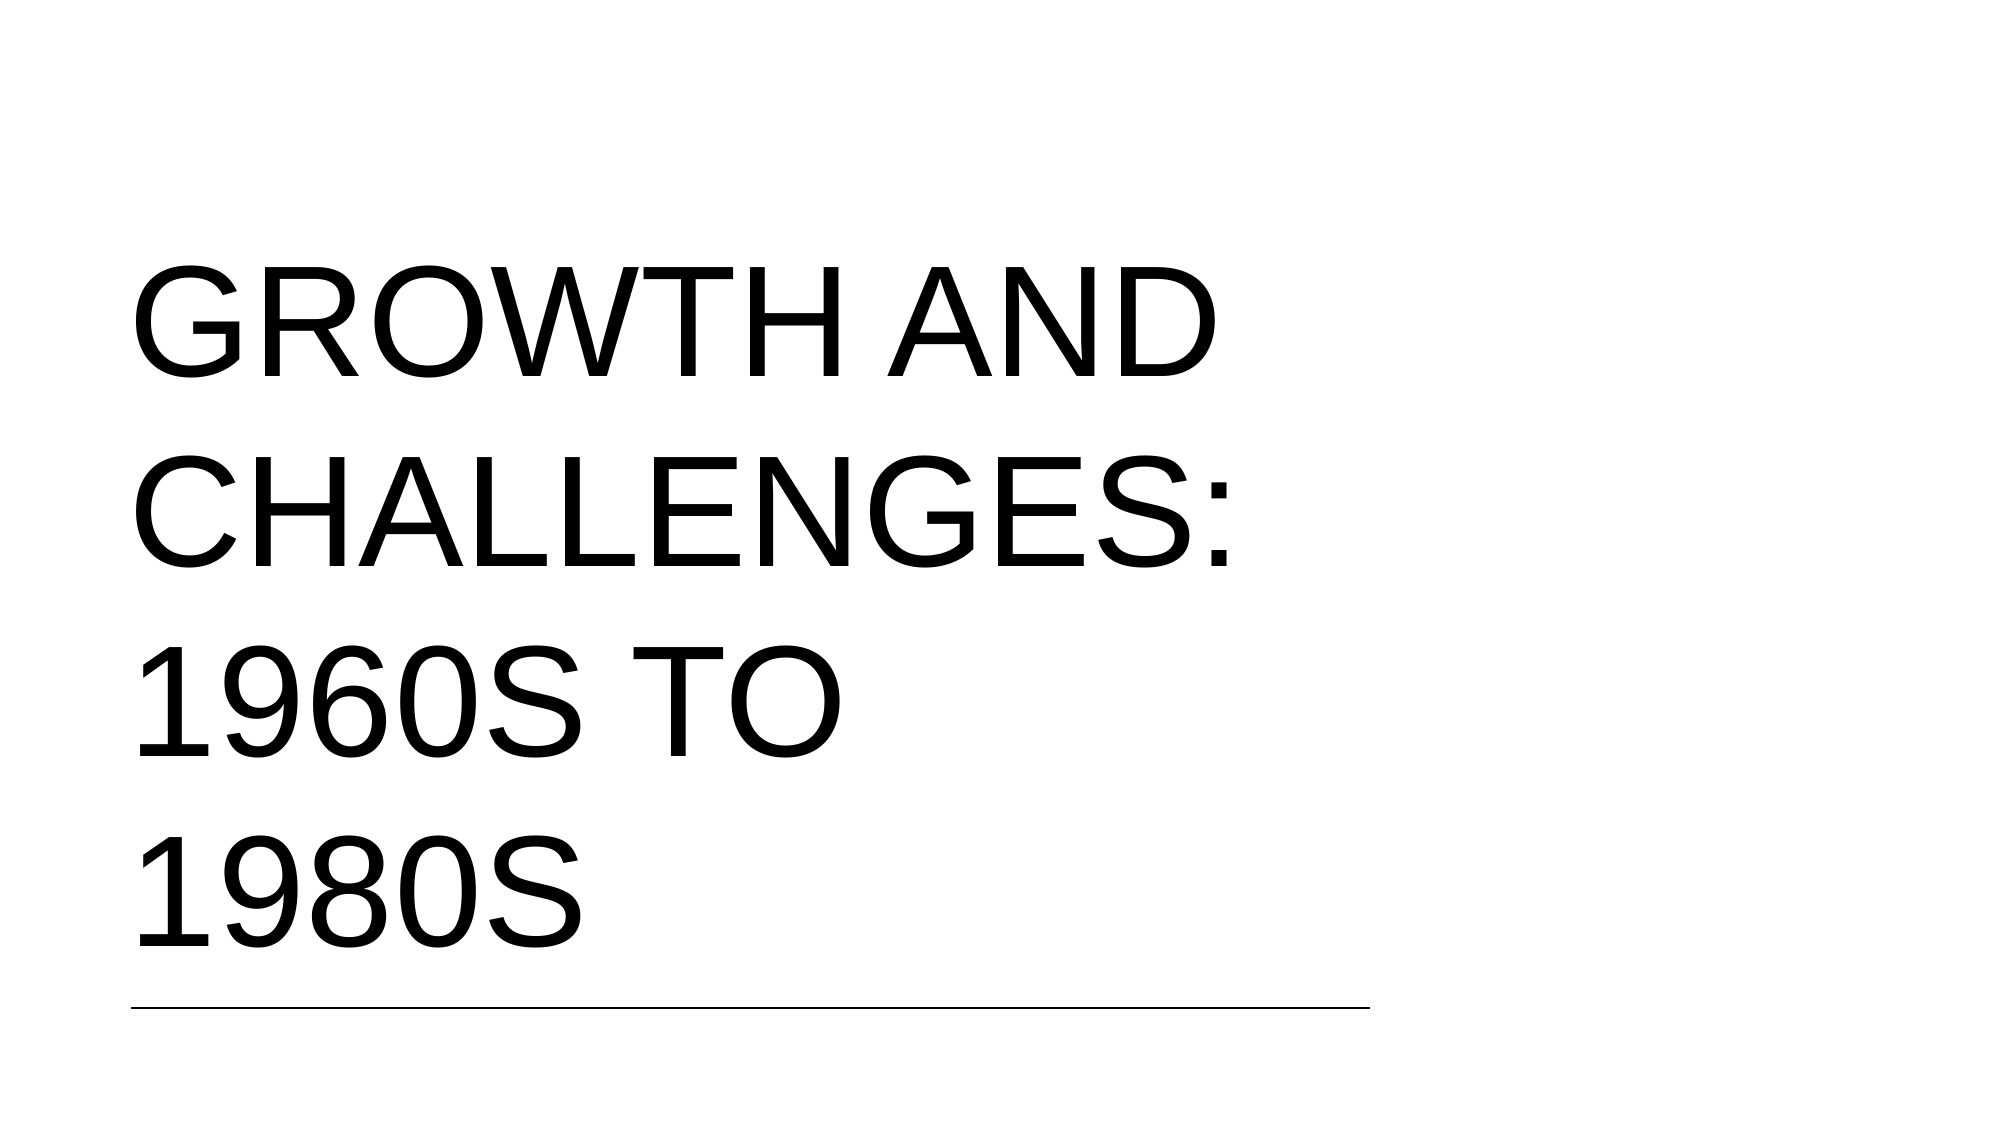

# Growth and Challenges: 1960s to 1980s